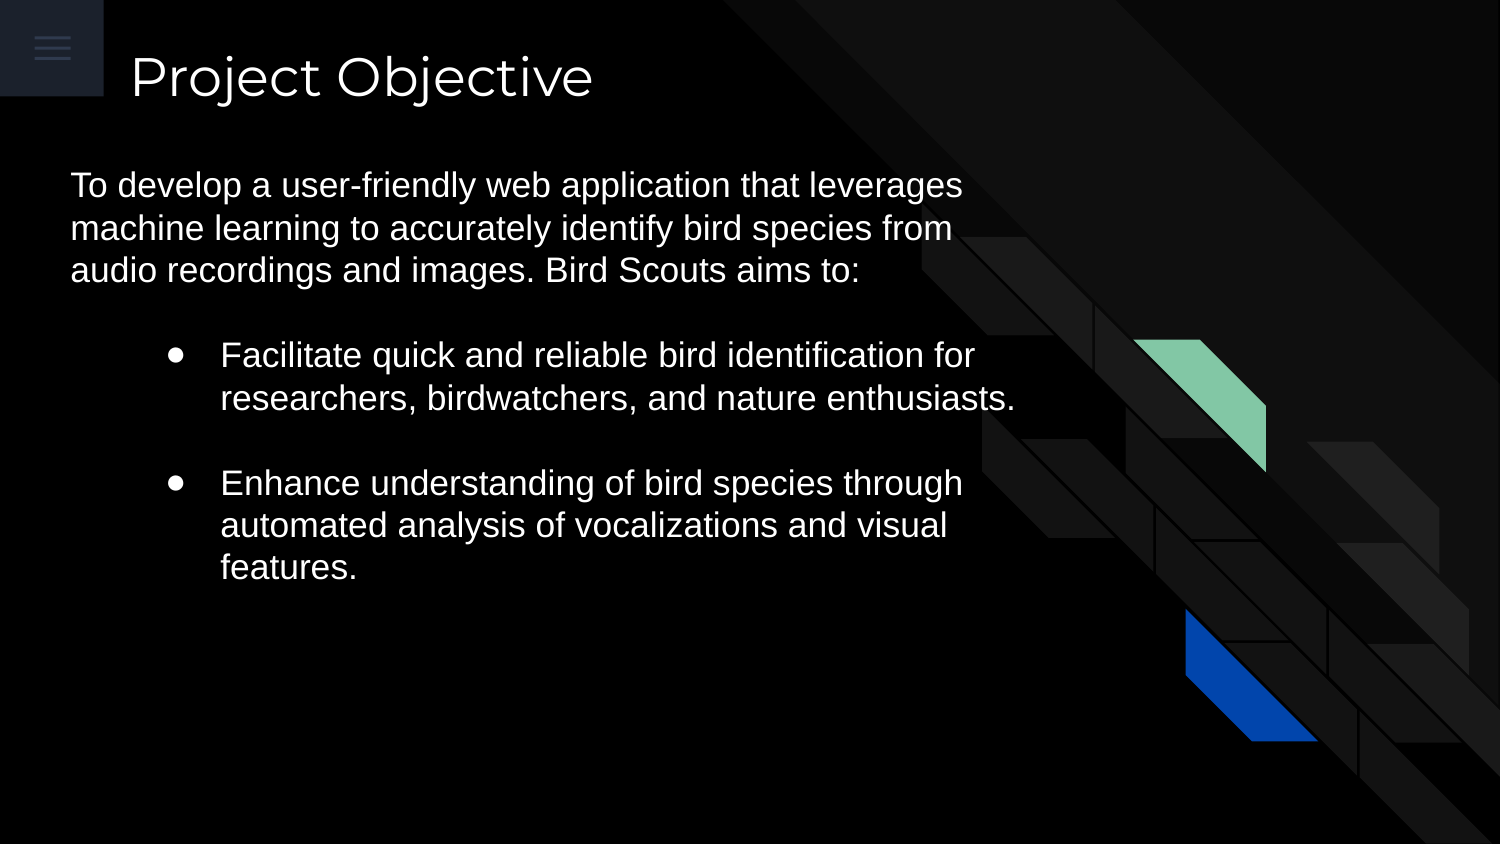

# Project Objective
To develop a user-friendly web application that leverages machine learning to accurately identify bird species from audio recordings and images. Bird Scouts aims to:

Facilitate quick and reliable bird identification for researchers, birdwatchers, and nature enthusiasts.

Enhance understanding of bird species through automated analysis of vocalizations and visual features.